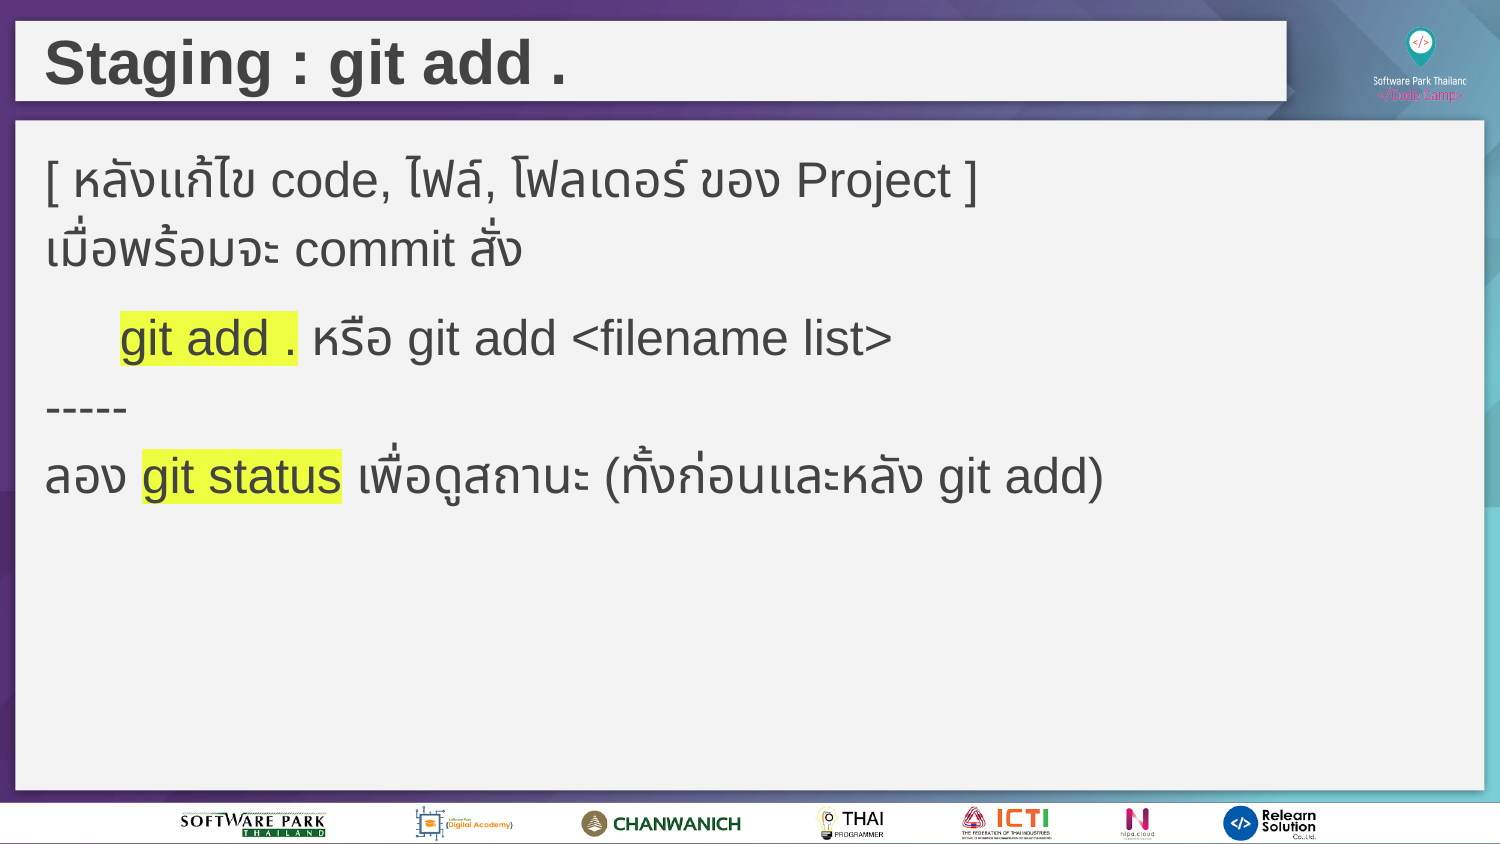

Staging : git add .
[ หลังแก้ไข code, ไฟล์, โฟลเดอร์ ของ Project ]
เมื่อพร้อมจะ commit สั่ง
git add . หรือ git add <filename list>
-----
ลอง git status เพื่อดูสถานะ (ทั้งก่อนและหลัง git add)